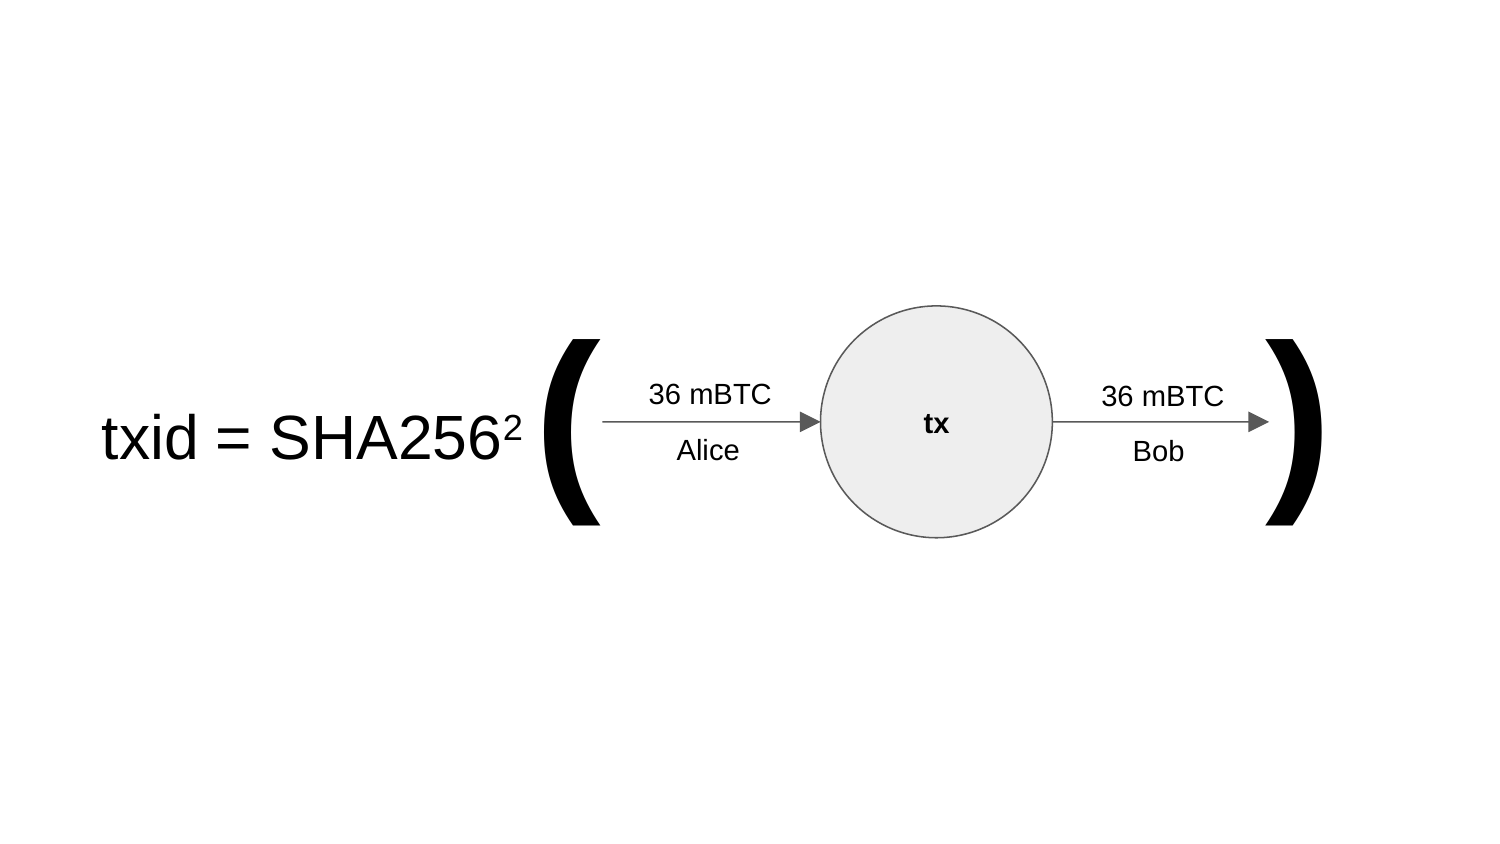

txid = SHA2562
(            )
tx
36 mBTC
36 mBTC
Alice
Bob